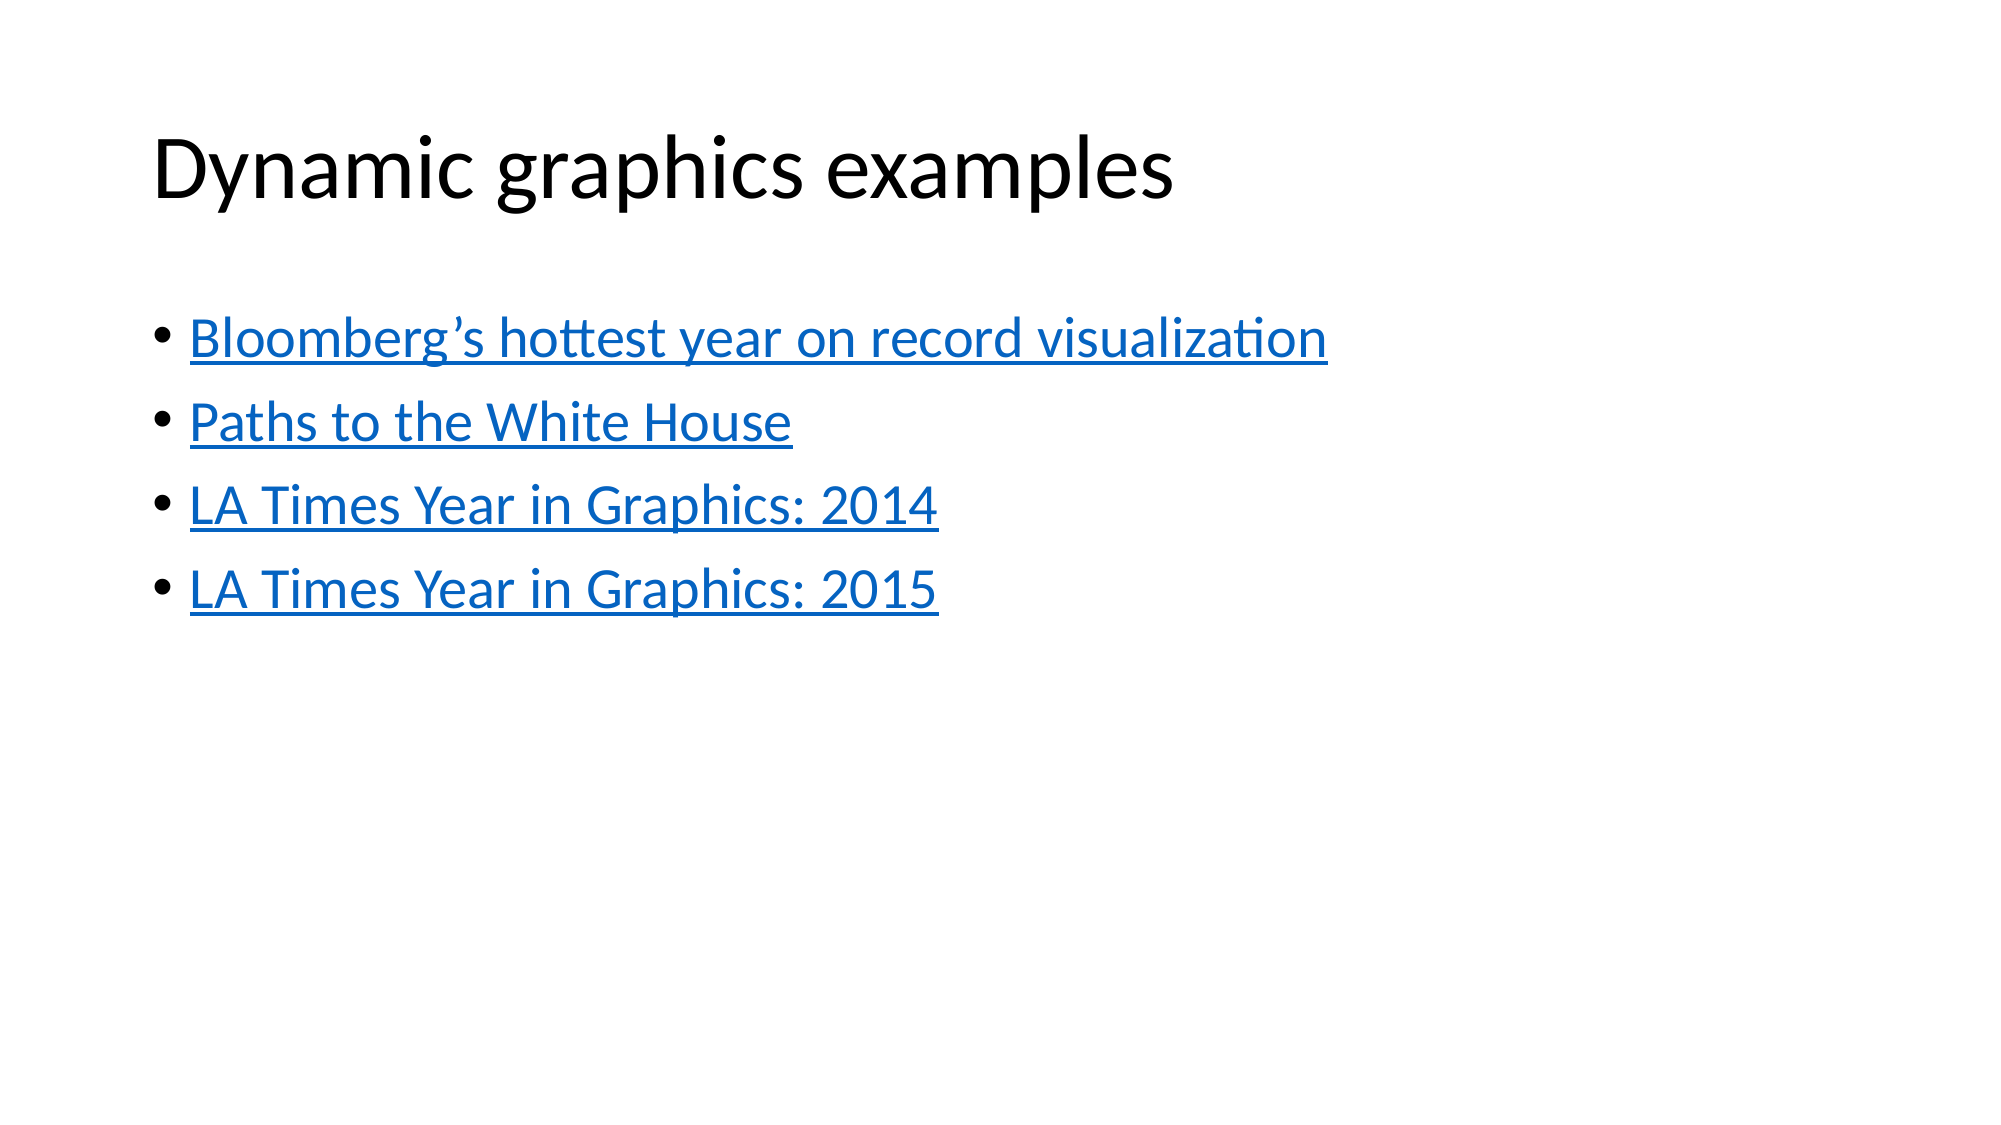

# Dynamic graphics examples
Bloomberg’s hottest year on record visualization
Paths to the White House
LA Times Year in Graphics: 2014
LA Times Year in Graphics: 2015